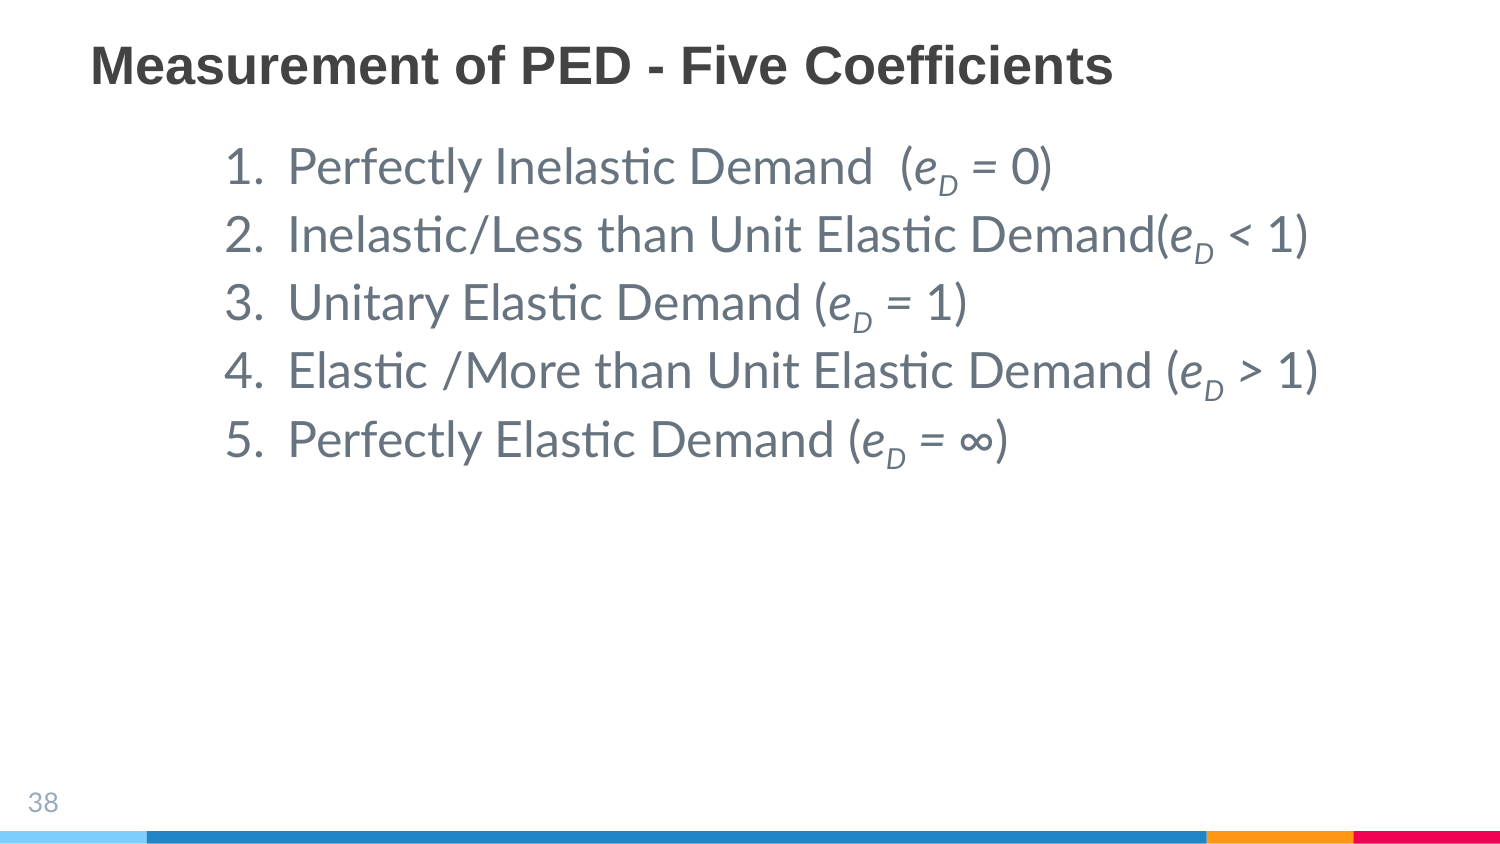

# Measurement of PED - Five Coefficients
Perfectly Inelastic Demand  (eD = 0)
Inelastic/Less than Unit Elastic Demand(eD < 1)
Unitary Elastic Demand (eD = 1)
Elastic /More than Unit Elastic Demand (eD > 1)
Perfectly Elastic Demand (eD = ∞)

38